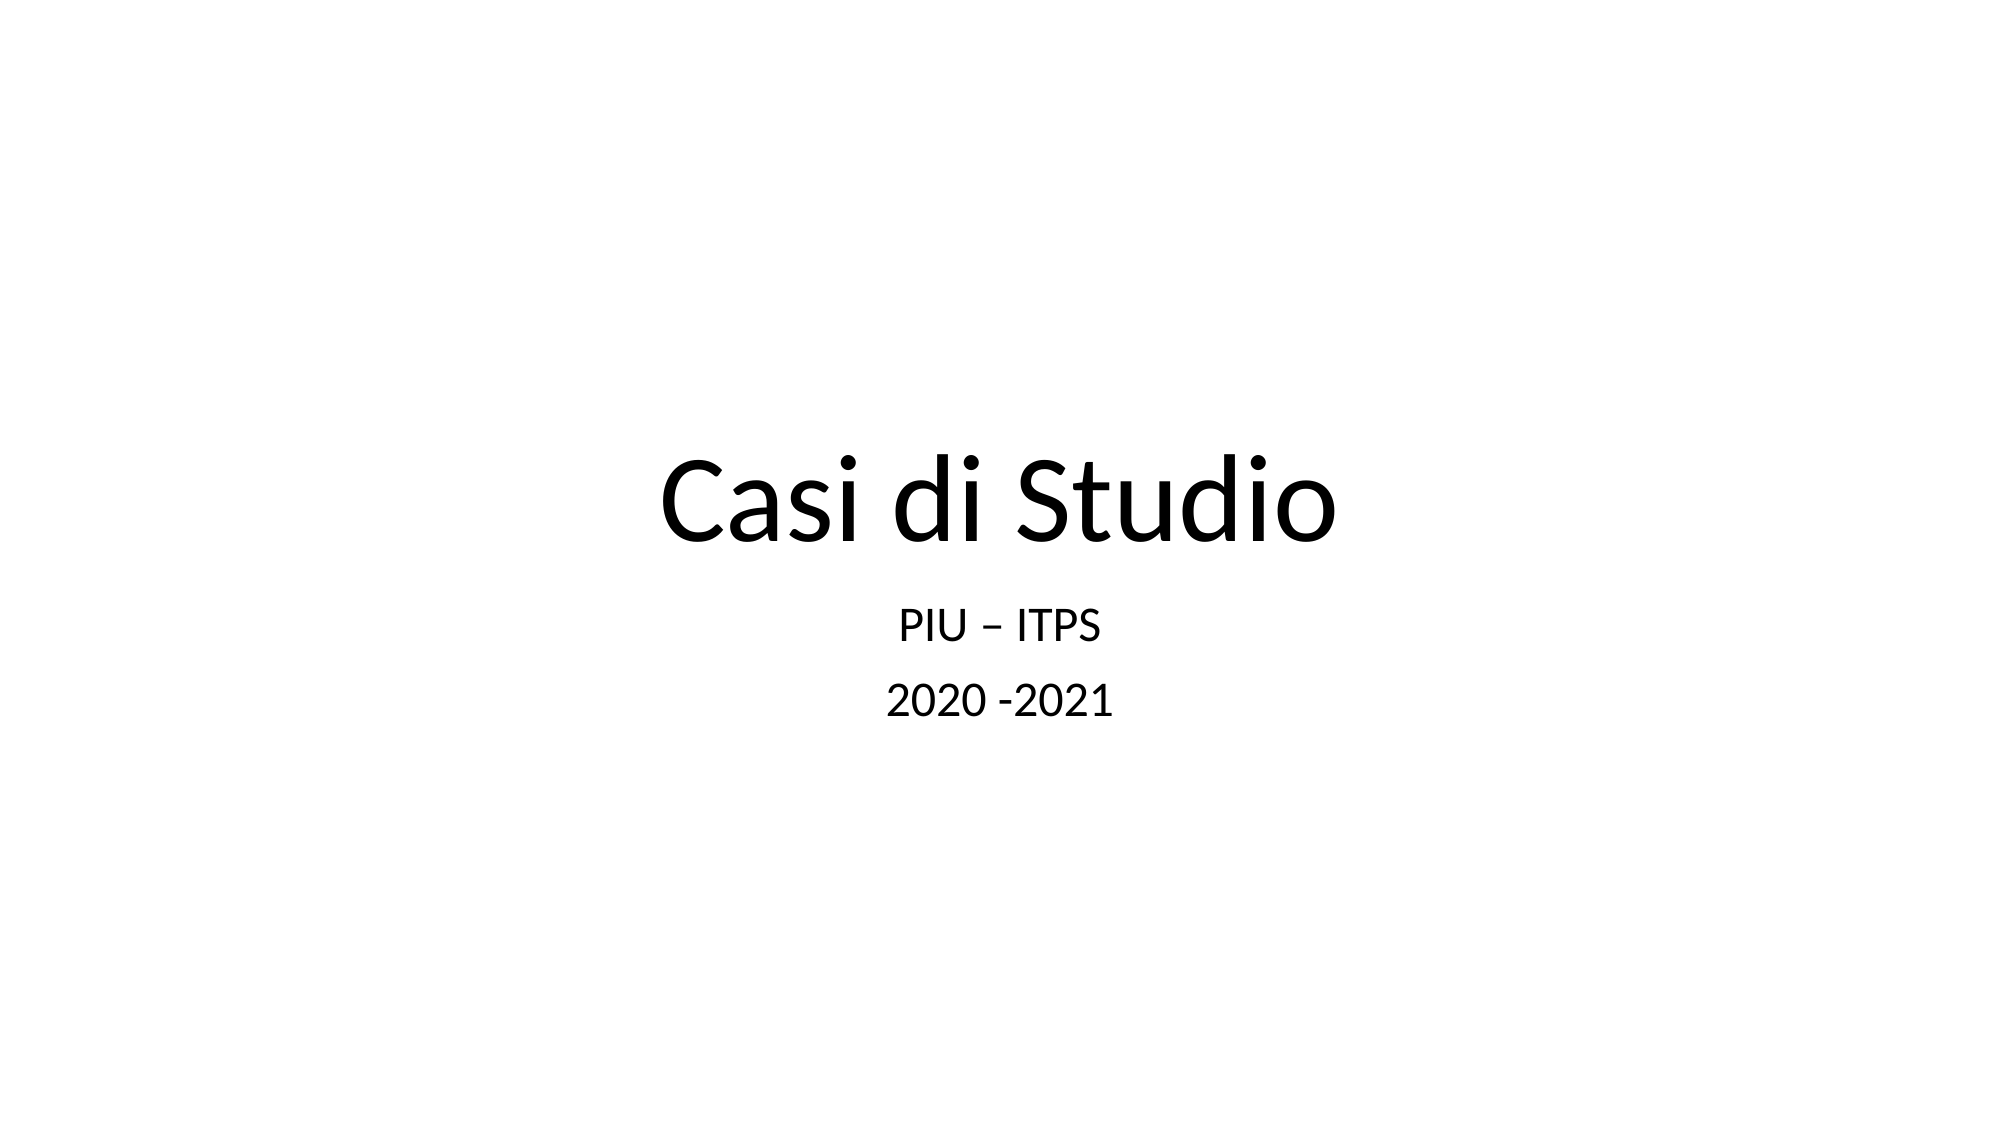

# Casi di Studio
PIU – ITPS
2020 -2021